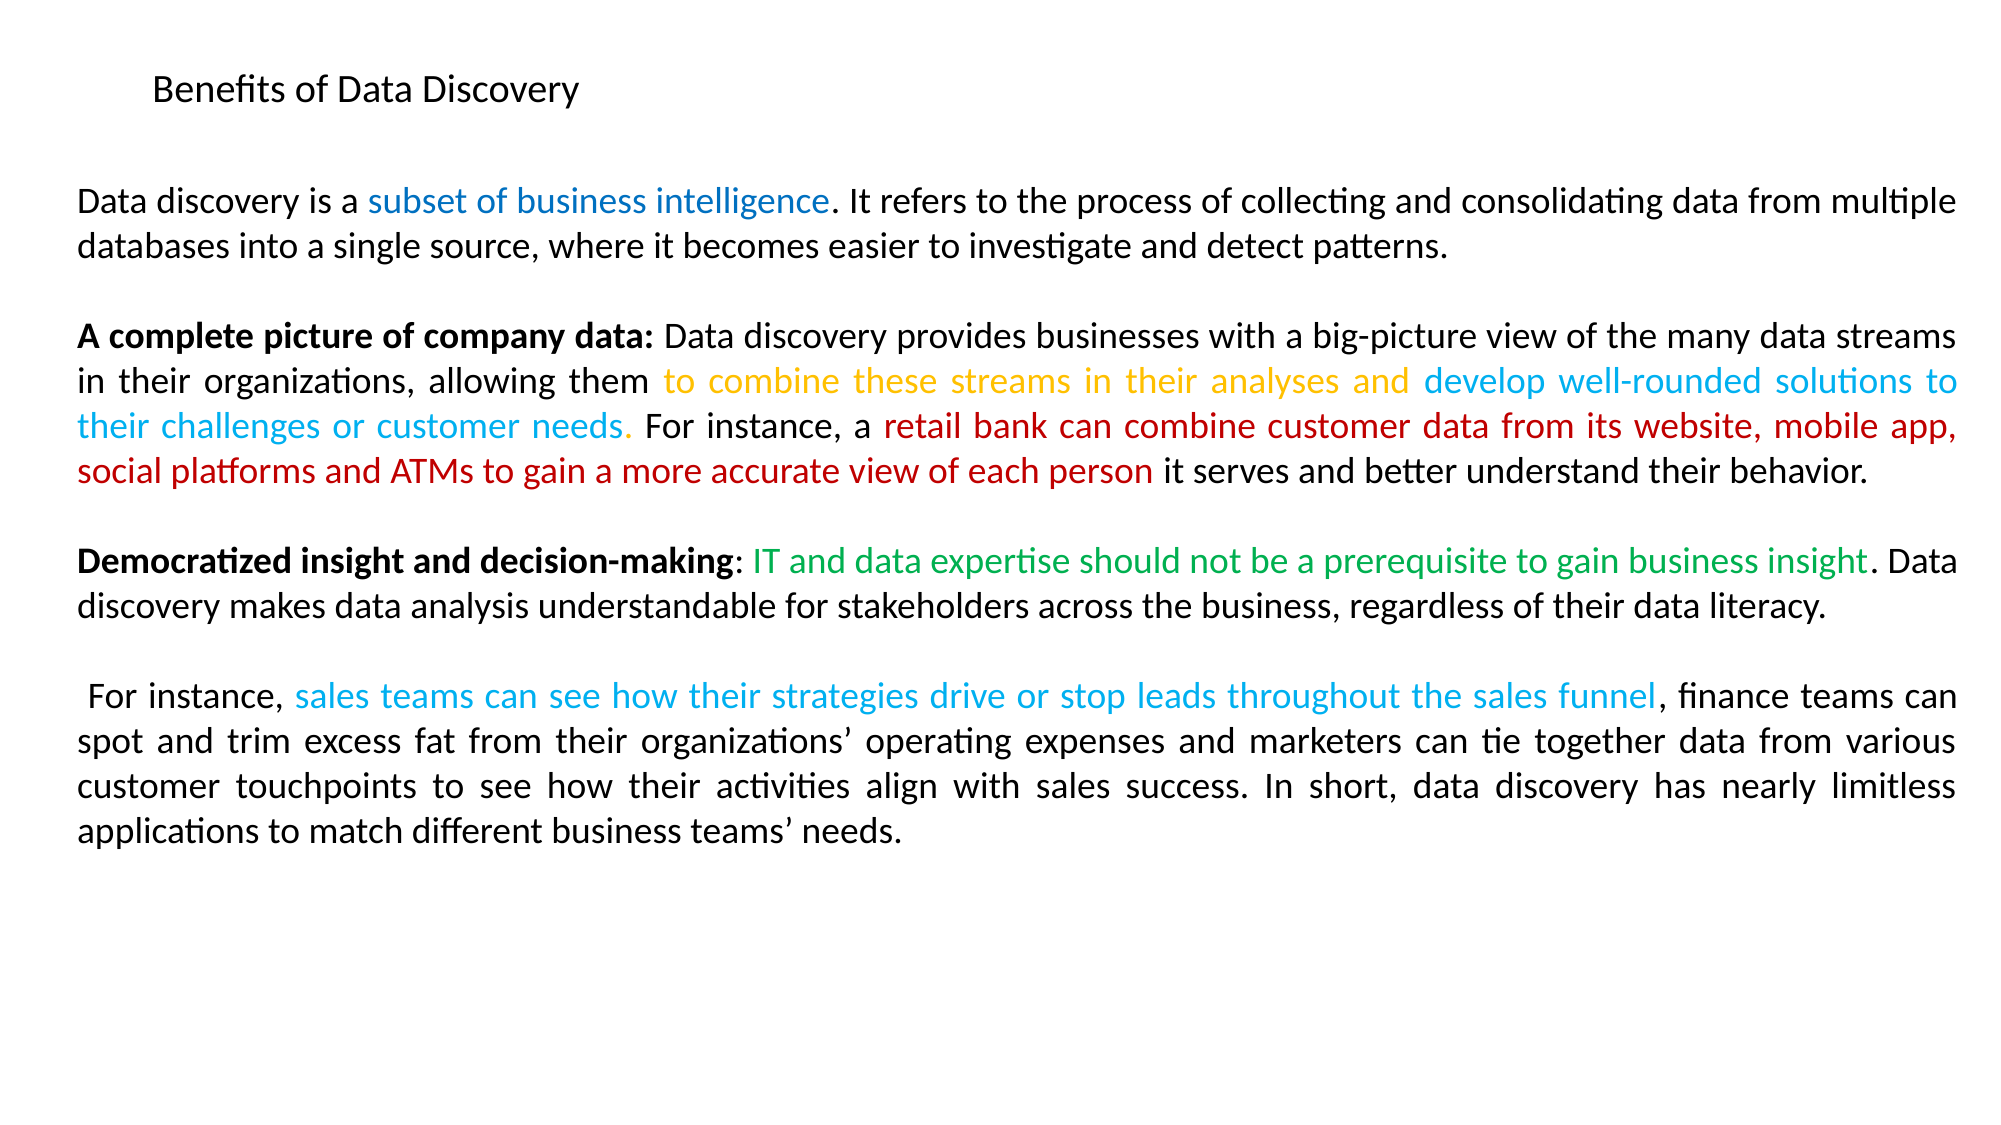

# Benefits of Data Discovery
Data discovery is a subset of business intelligence. It refers to the process of collecting and consolidating data from multiple databases into a single source, where it becomes easier to investigate and detect patterns.

A complete picture of company data: Data discovery provides businesses with a big-picture view of the many data streams in their organizations, allowing them to combine these streams in their analyses and develop well-rounded solutions to their challenges or customer needs. For instance, a retail bank can combine customer data from its website, mobile app, social platforms and ATMs to gain a more accurate view of each person it serves and better understand their behavior.

Democratized insight and decision-making: IT and data expertise should not be a prerequisite to gain business insight. Data discovery makes data analysis understandable for stakeholders across the business, regardless of their data literacy.

 For instance, sales teams can see how their strategies drive or stop leads throughout the sales funnel, finance teams can spot and trim excess fat from their organizations’ operating expenses and marketers can tie together data from various customer touchpoints to see how their activities align with sales success. In short, data discovery has nearly limitless applications to match different business teams’ needs.